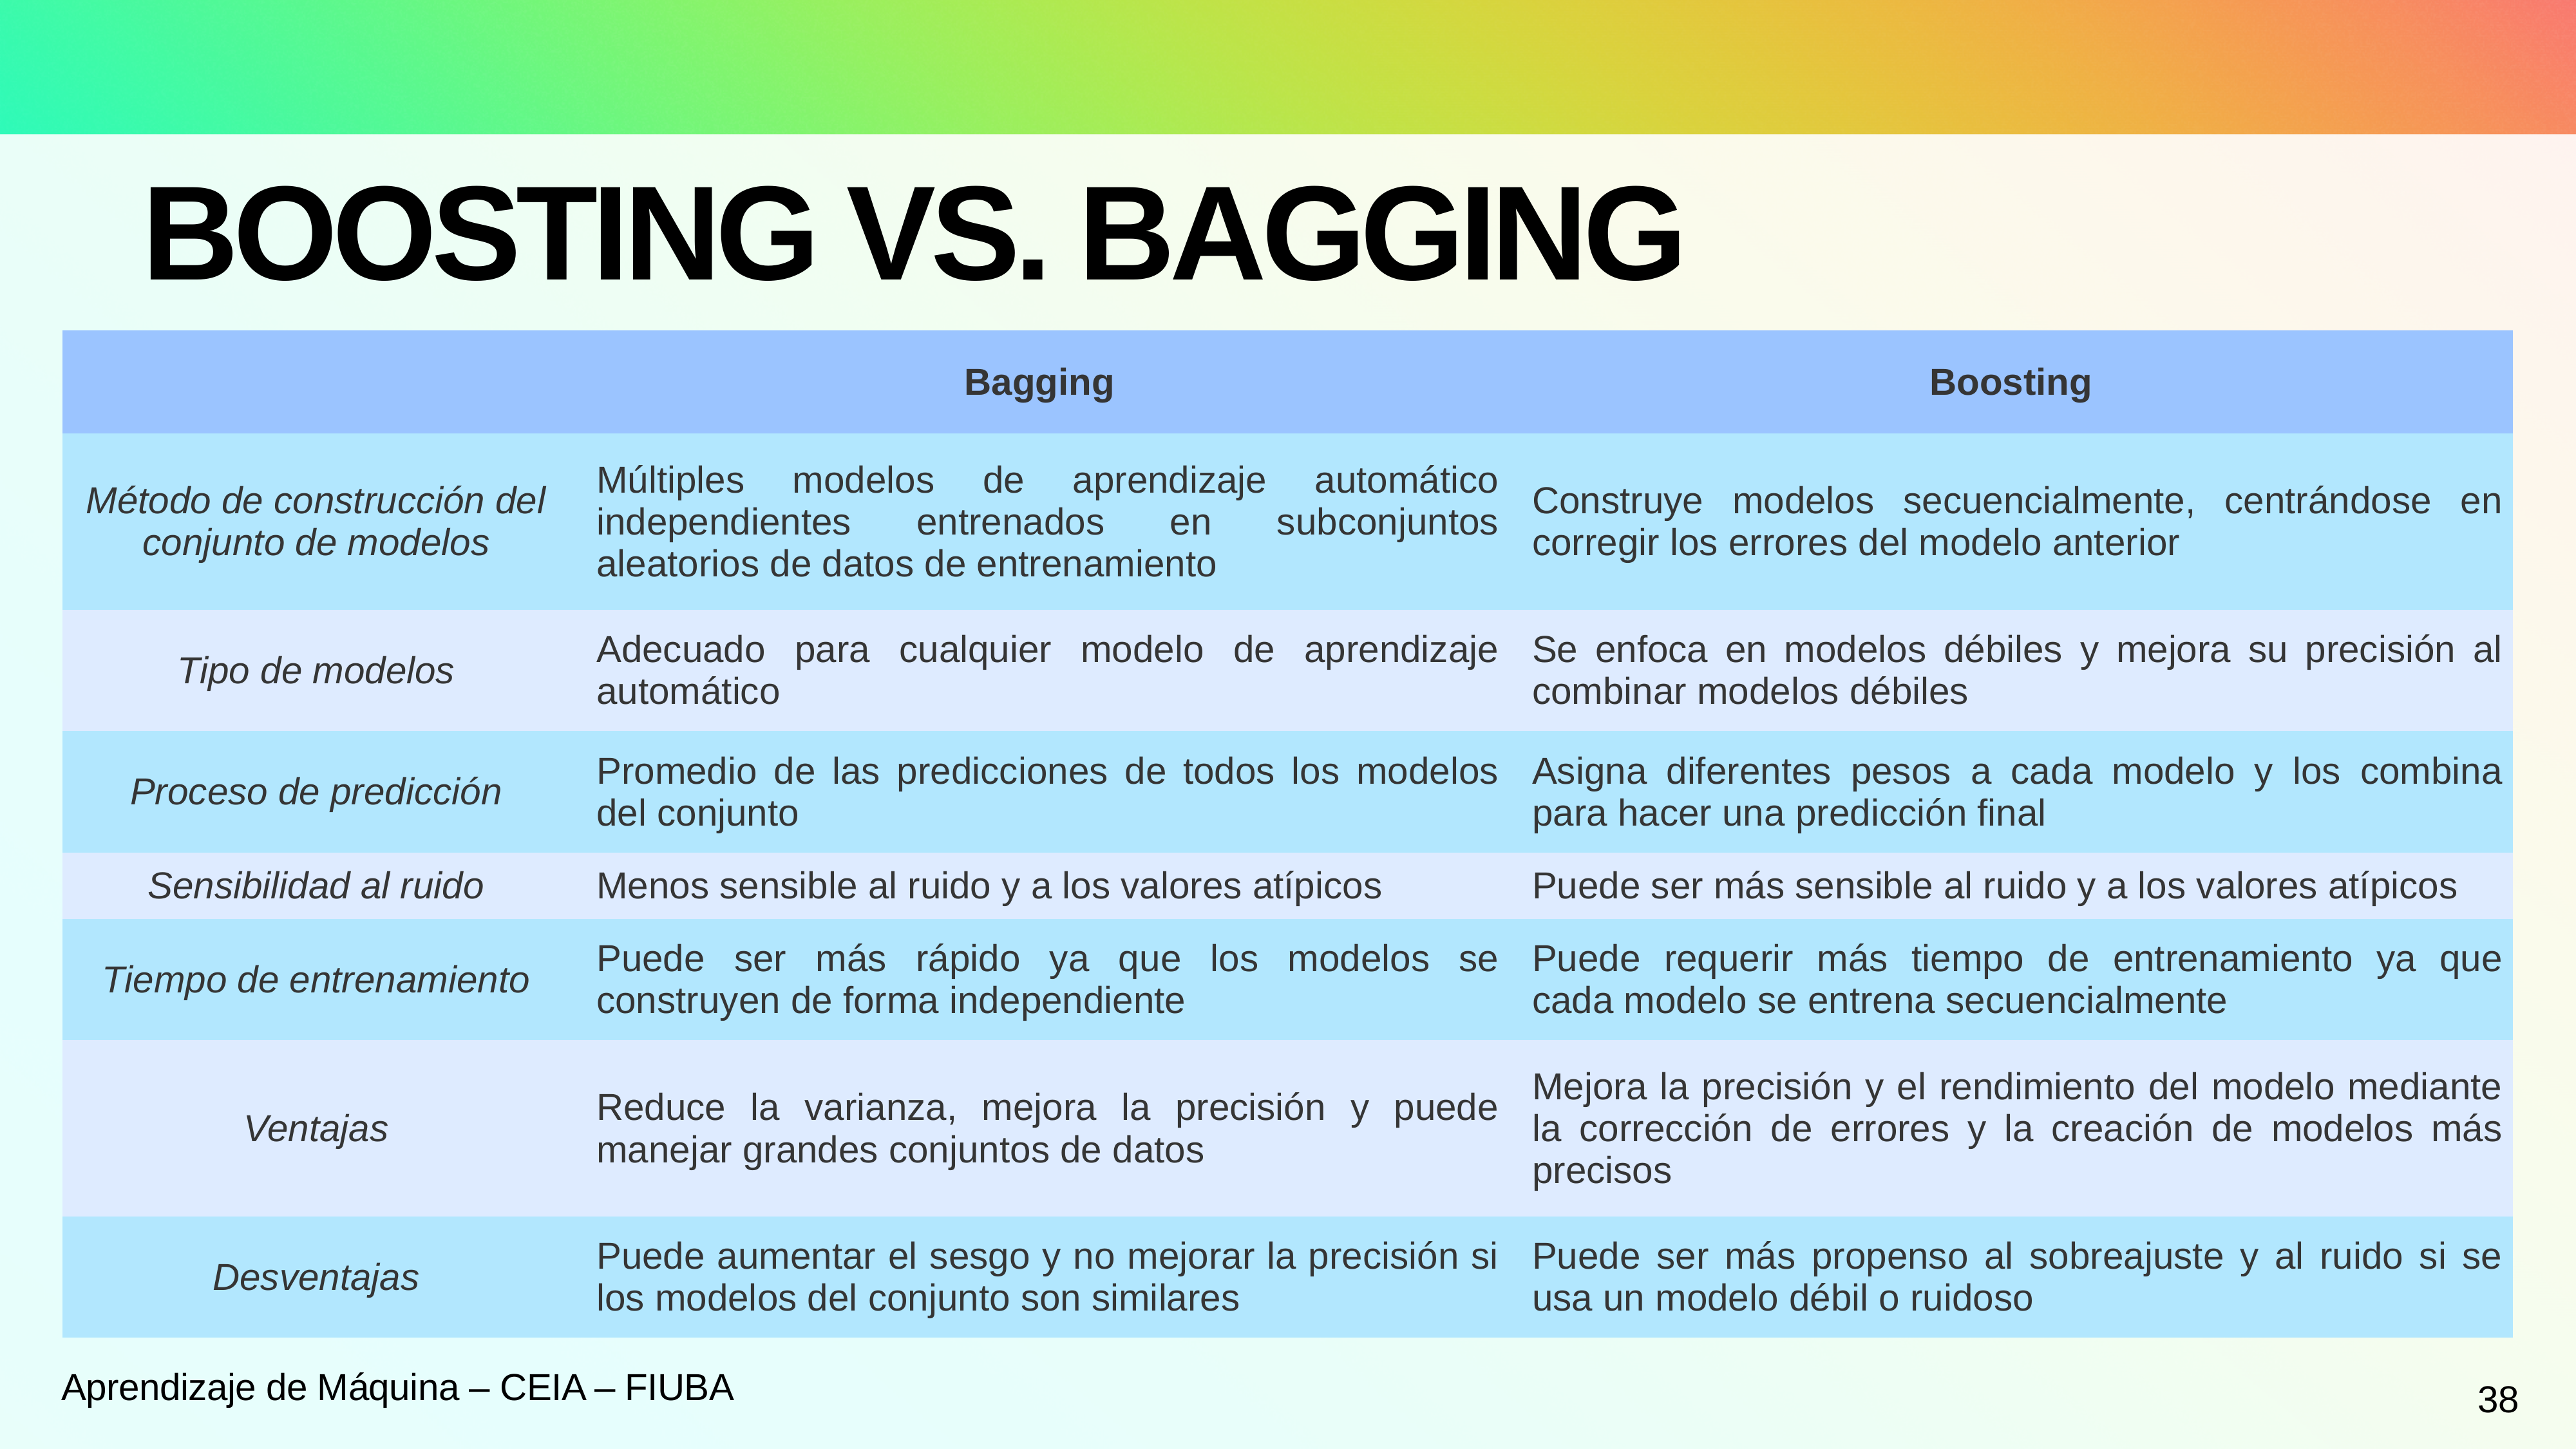

# Boosting Vs. Bagging
|  | Bagging | Boosting |
| --- | --- | --- |
| Método de construcción del conjunto de modelos | Múltiples modelos de aprendizaje automático independientes entrenados en subconjuntos aleatorios de datos de entrenamiento | Construye modelos secuencialmente, centrándose en corregir los errores del modelo anterior |
| Tipo de modelos | Adecuado para cualquier modelo de aprendizaje automático | Se enfoca en modelos débiles y mejora su precisión al combinar modelos débiles |
| Proceso de predicción | Promedio de las predicciones de todos los modelos del conjunto | Asigna diferentes pesos a cada modelo y los combina para hacer una predicción final |
| Sensibilidad al ruido | Menos sensible al ruido y a los valores atípicos | Puede ser más sensible al ruido y a los valores atípicos |
| Tiempo de entrenamiento | Puede ser más rápido ya que los modelos se construyen de forma independiente | Puede requerir más tiempo de entrenamiento ya que cada modelo se entrena secuencialmente |
| Ventajas | Reduce la varianza, mejora la precisión y puede manejar grandes conjuntos de datos | Mejora la precisión y el rendimiento del modelo mediante la corrección de errores y la creación de modelos más precisos |
| Desventajas | Puede aumentar el sesgo y no mejorar la precisión si los modelos del conjunto son similares | Puede ser más propenso al sobreajuste y al ruido si se usa un modelo débil o ruidoso |
Aprendizaje de Máquina – CEIA – FIUBA
38